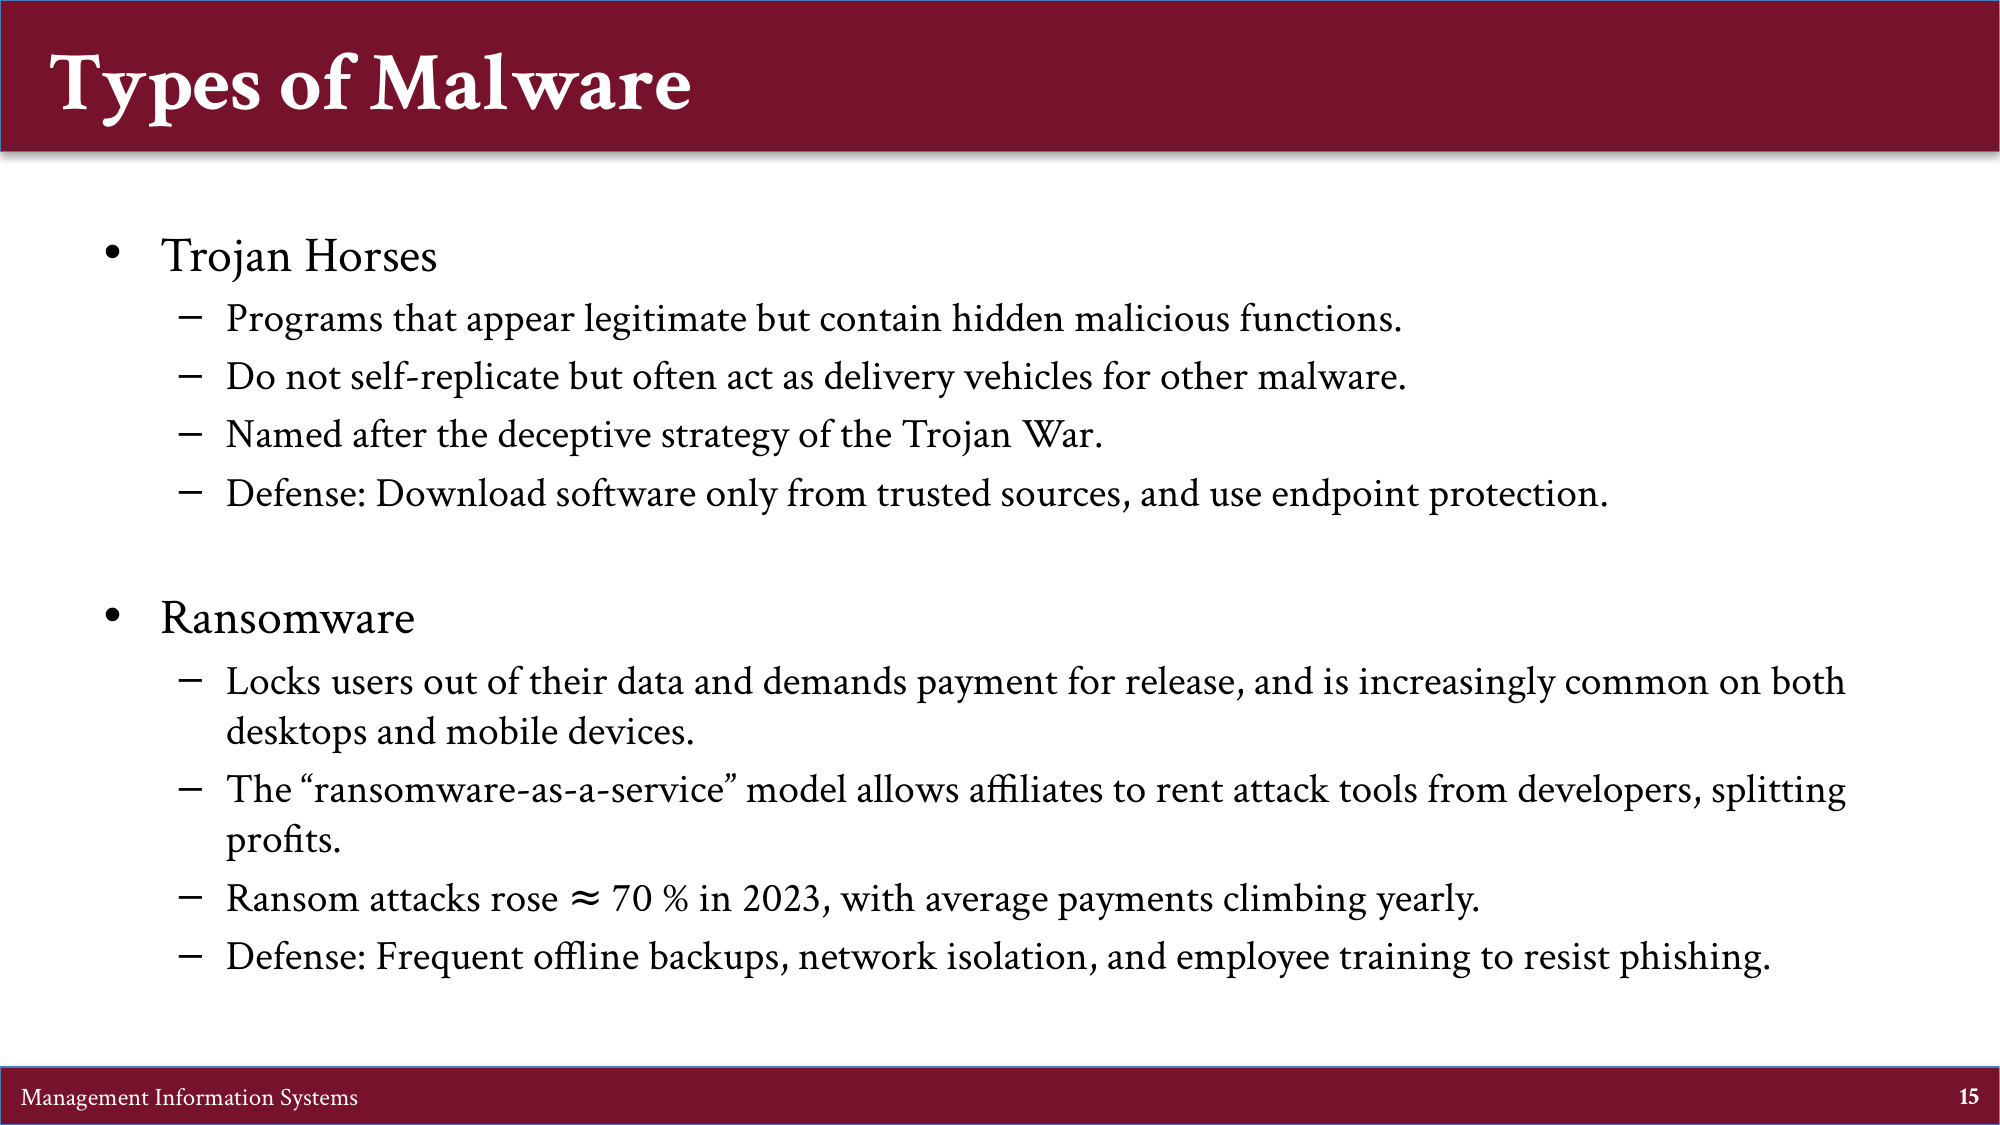

# Types of Malware
Trojan Horses
Programs that appear legitimate but contain hidden malicious functions.
Do not self-replicate but often act as delivery vehicles for other malware.
Named after the deceptive strategy of the Trojan War.
Defense: Download software only from trusted sources, and use endpoint protection.

Ransomware
Locks users out of their data and demands payment for release, and is increasingly common on both desktops and mobile devices.
The “ransomware-as-a-service” model allows affiliates to rent attack tools from developers, splitting profits.
Ransom attacks rose ≈ 70 % in 2023, with average payments climbing yearly.
Defense: Frequent offline backups, network isolation, and employee training to resist phishing.

 Management Information Systems
15